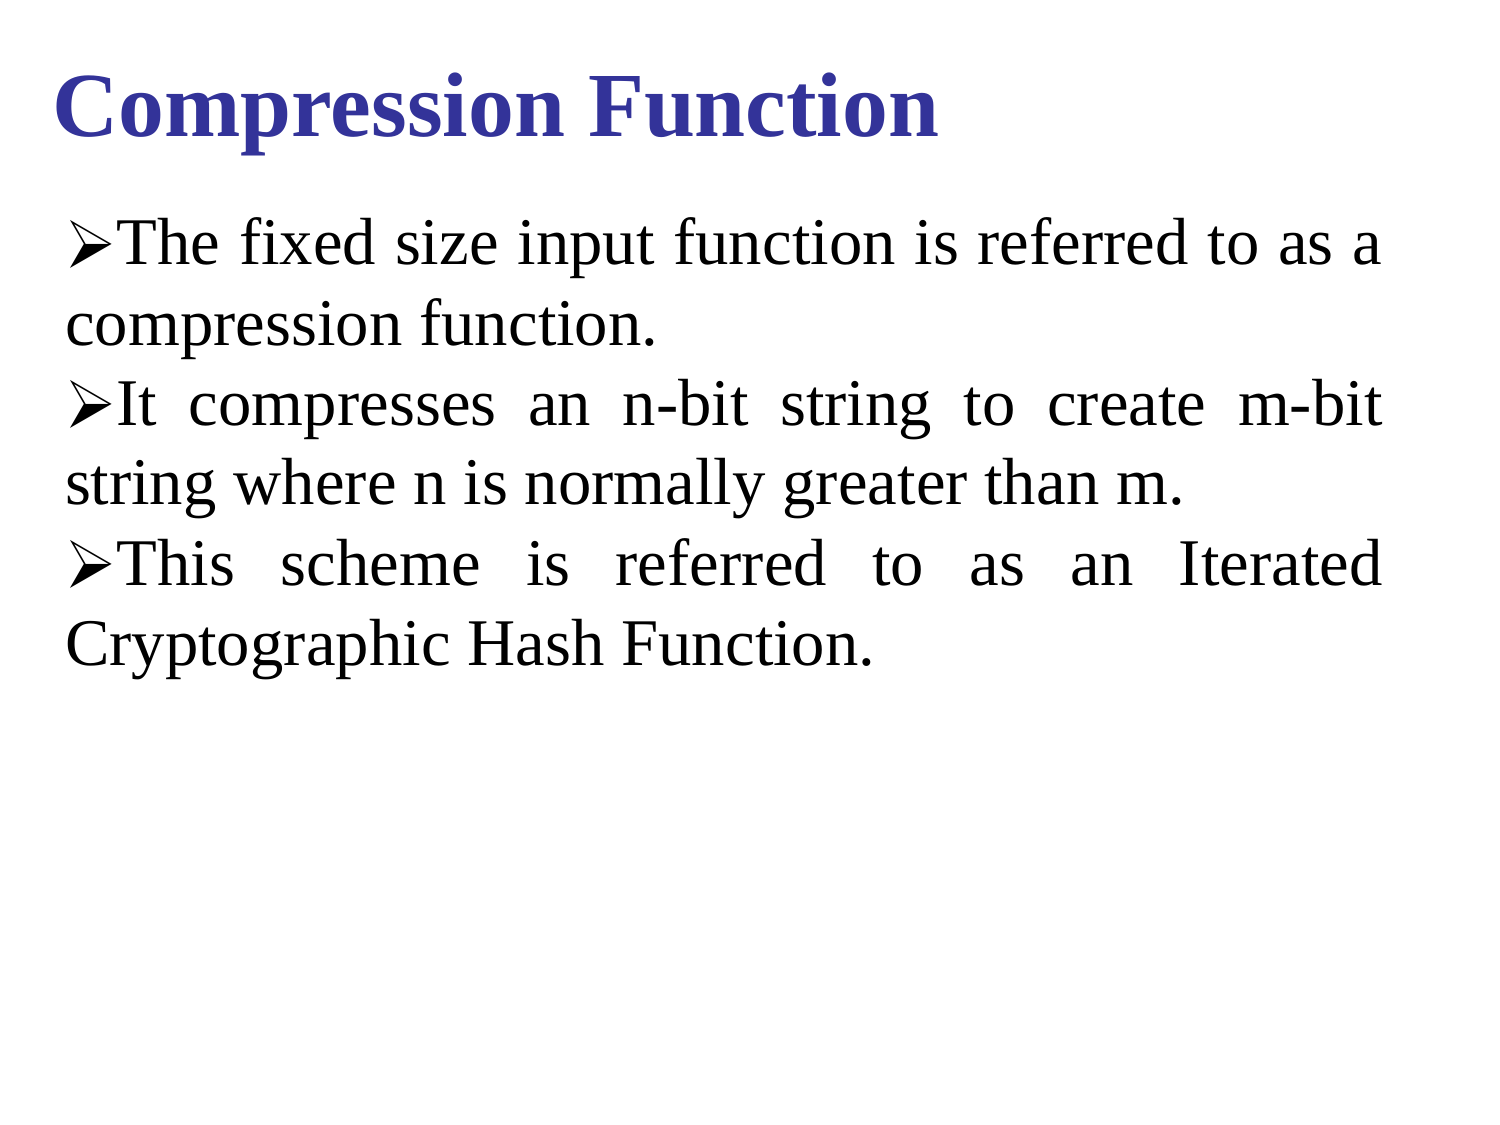

Compression Function
The fixed size input function is referred to as a compression function.
It compresses an n-bit string to create m-bit string where n is normally greater than m.
This scheme is referred to as an Iterated Cryptographic Hash Function.